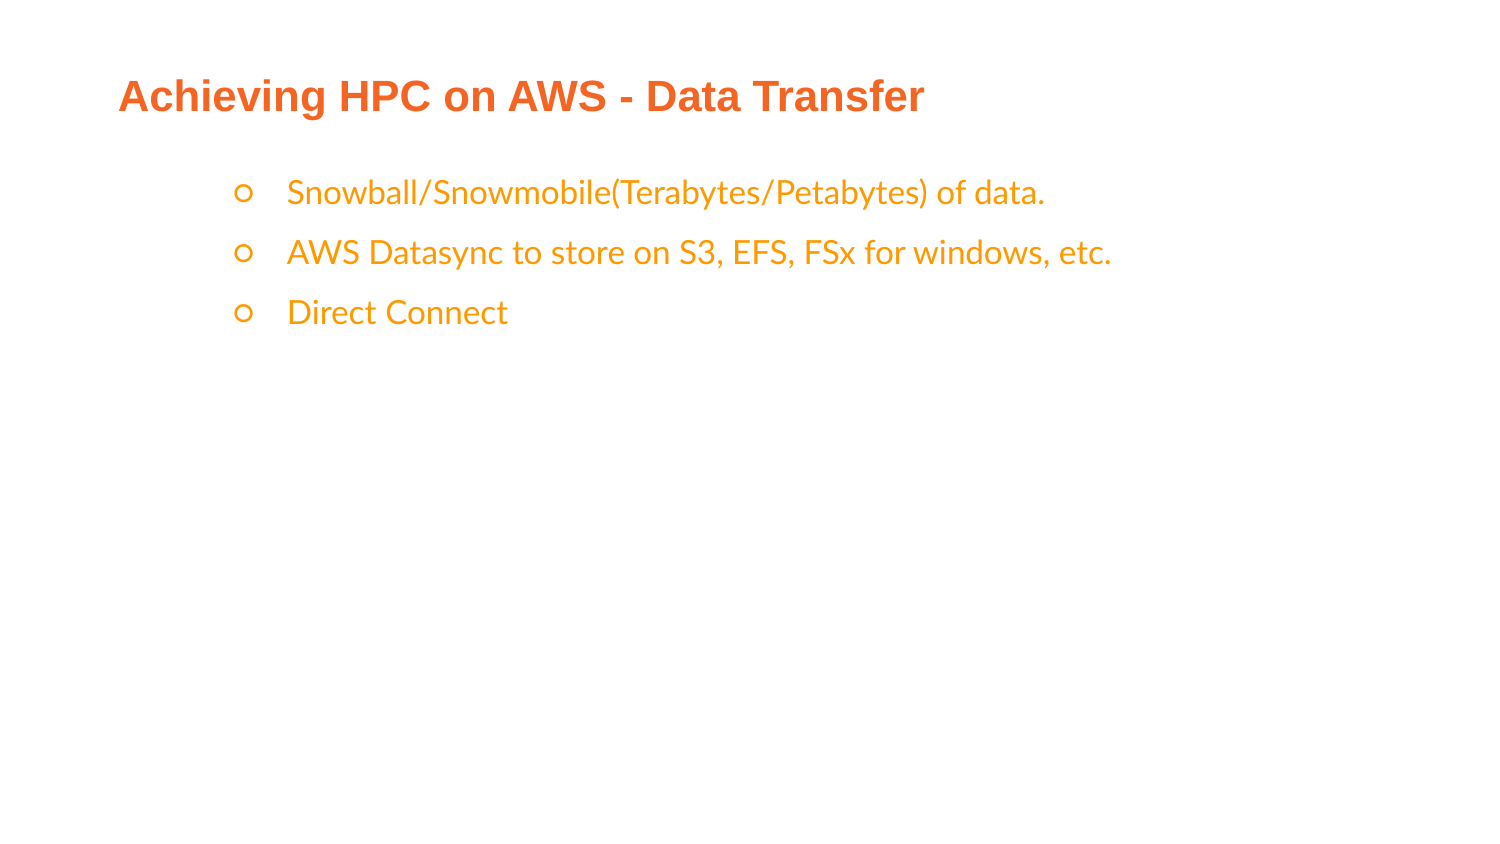

Achieving HPC on AWS - Data Transfer
Snowball/Snowmobile(Terabytes/Petabytes) of data.
AWS Datasync to store on S3, EFS, FSx for windows, etc.
Direct Connect